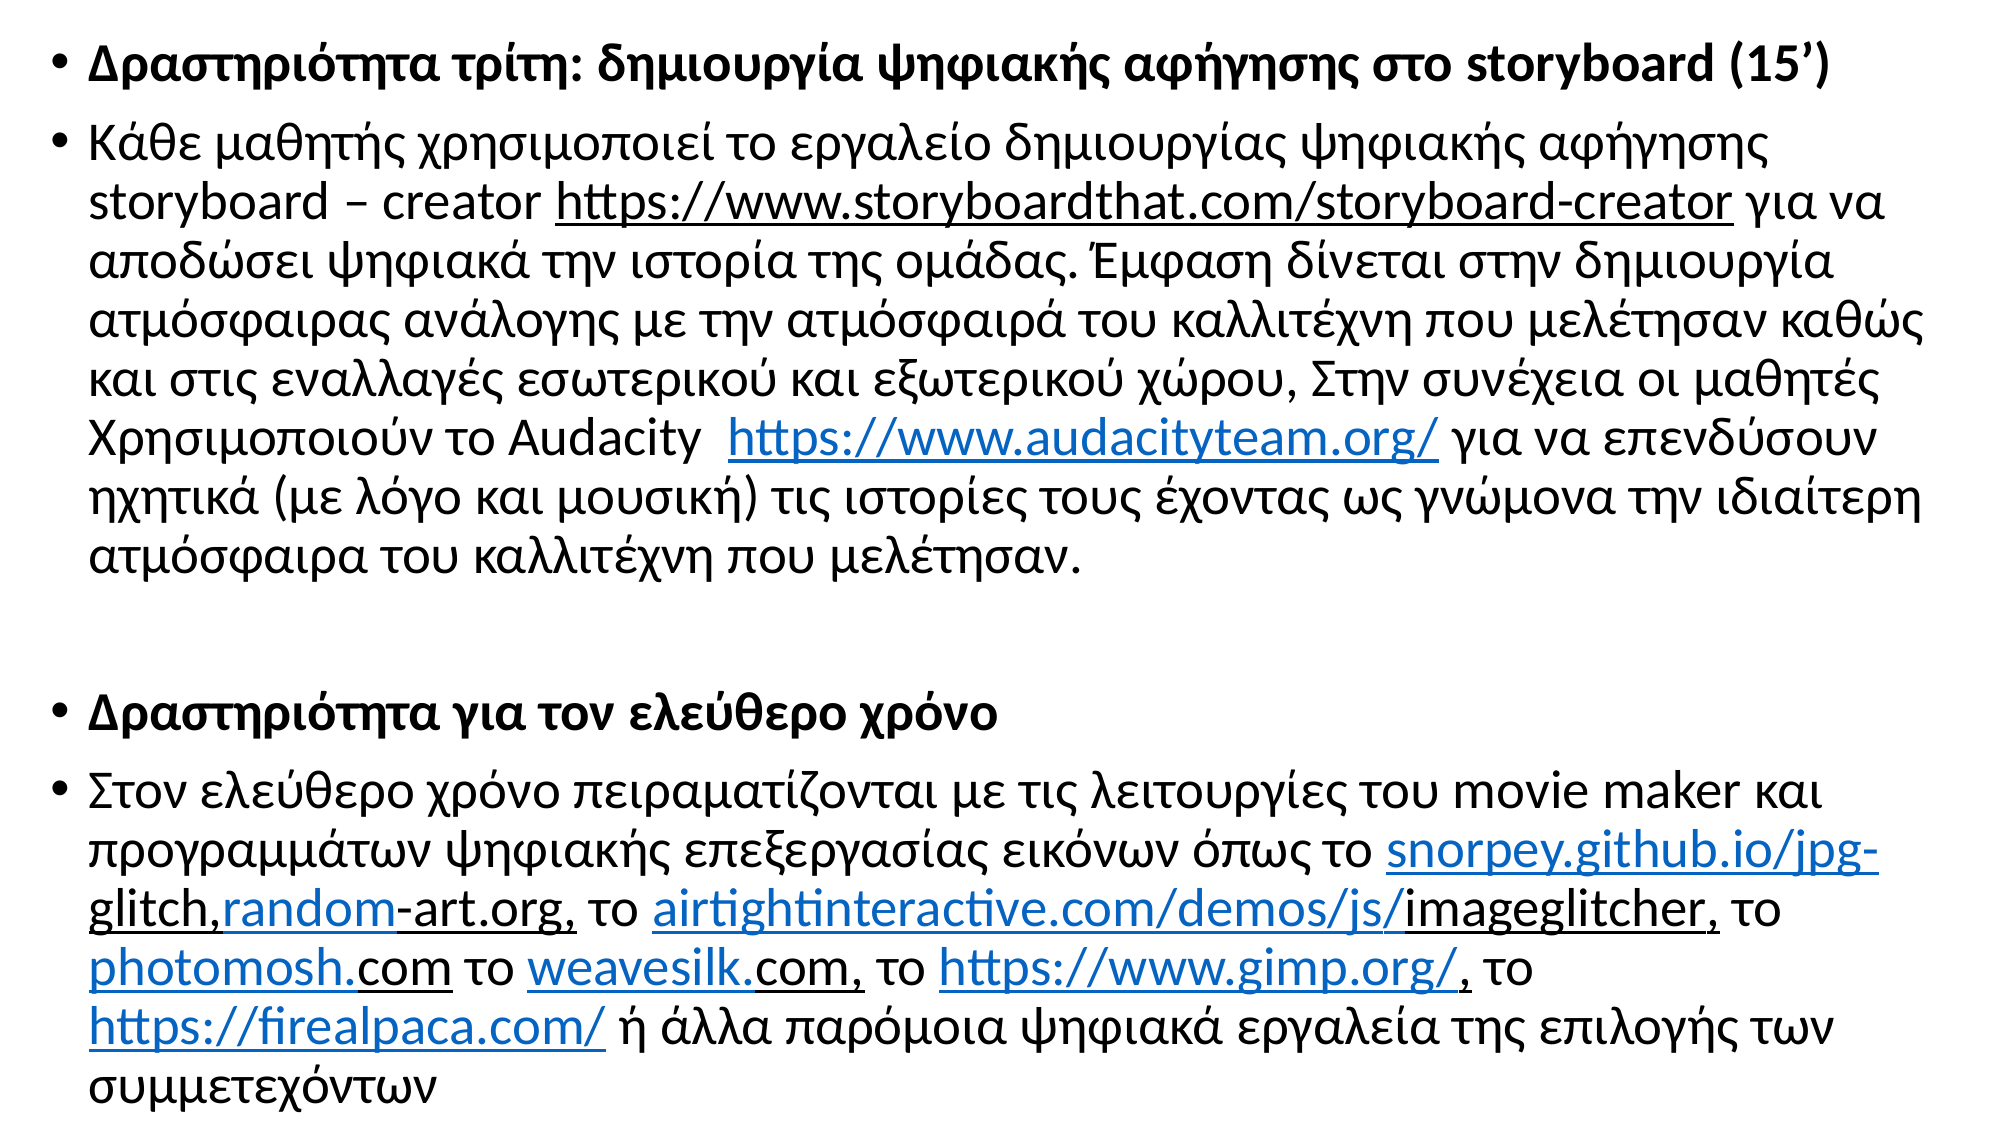

Δραστηριότητα τρίτη: δημιουργία ψηφιακής αφήγησης στο storyboard (15’)
Κάθε μαθητής χρησιμοποιεί το εργαλείο δημιουργίας ψηφιακής αφήγησης storyboard – creator https://www.storyboardthat.com/storyboard-creator για να αποδώσει ψηφιακά την ιστορία της ομάδας. Έμφαση δίνεται στην δημιουργία ατμόσφαιρας ανάλογης με την ατμόσφαιρά του καλλιτέχνη που μελέτησαν καθώς και στις εναλλαγές εσωτερικού και εξωτερικού χώρου, Στην συνέχεια οι μαθητές Χρησιμοποιούν το Audacity  https://www.audacityteam.org/ για να επενδύσουν ηχητικά (με λόγο και μουσική) τις ιστορίες τους έχοντας ως γνώμονα την ιδιαίτερη ατμόσφαιρα του καλλιτέχνη που μελέτησαν.

Δραστηριότητα για τον ελεύθερο χρόνο
Στον ελεύθερο χρόνο πειραματίζονται με τις λειτουργίες του movie maker και προγραμμάτων ψηφιακής επεξεργασίας εικόνων όπως το snorpey.github.io/jpg-glitch,random-art.org, το airtightinteractive.com/demos/js/imageglitcher, το photomosh.com το weavesilk.com, το https://www.gimp.org/, το https://firealpaca.com/ ή άλλα παρόμοια ψηφιακά εργαλεία της επιλογής των συμμετεχόντων